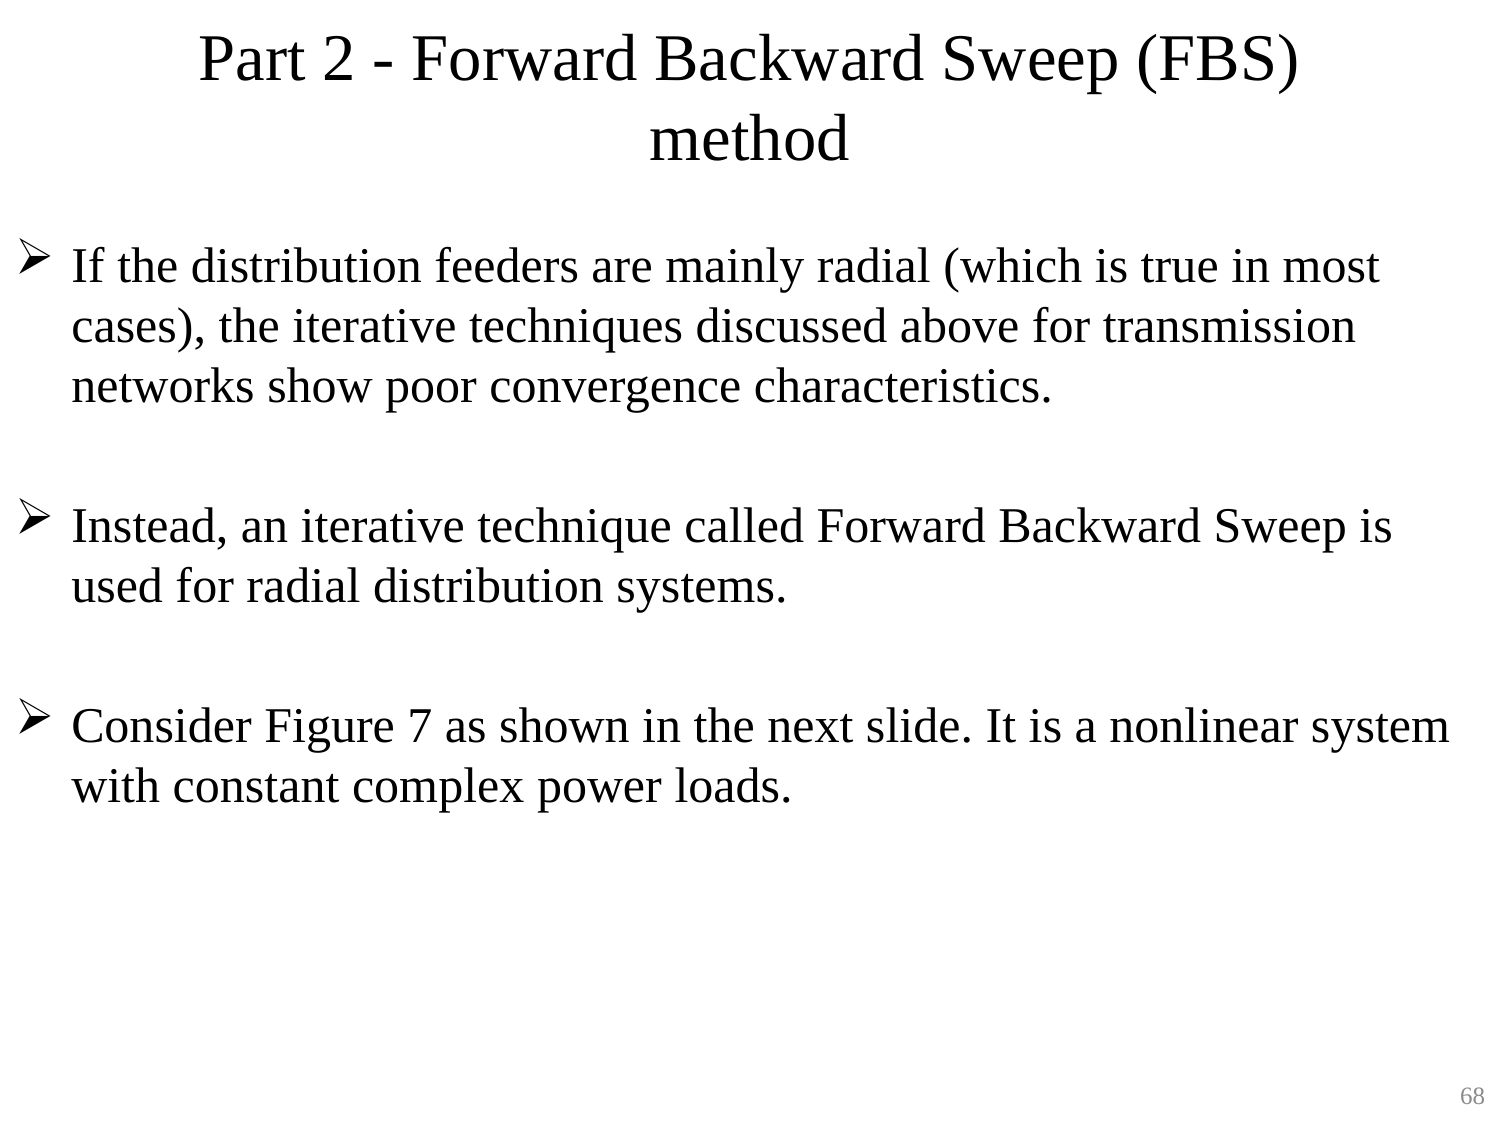

# Part 2 - Forward Backward Sweep (FBS) method
If the distribution feeders are mainly radial (which is true in most cases), the iterative techniques discussed above for transmission networks show poor convergence characteristics.

Instead, an iterative technique called Forward Backward Sweep is used for radial distribution systems.

Consider Figure 7 as shown in the next slide. It is a nonlinear system with constant complex power loads.
68